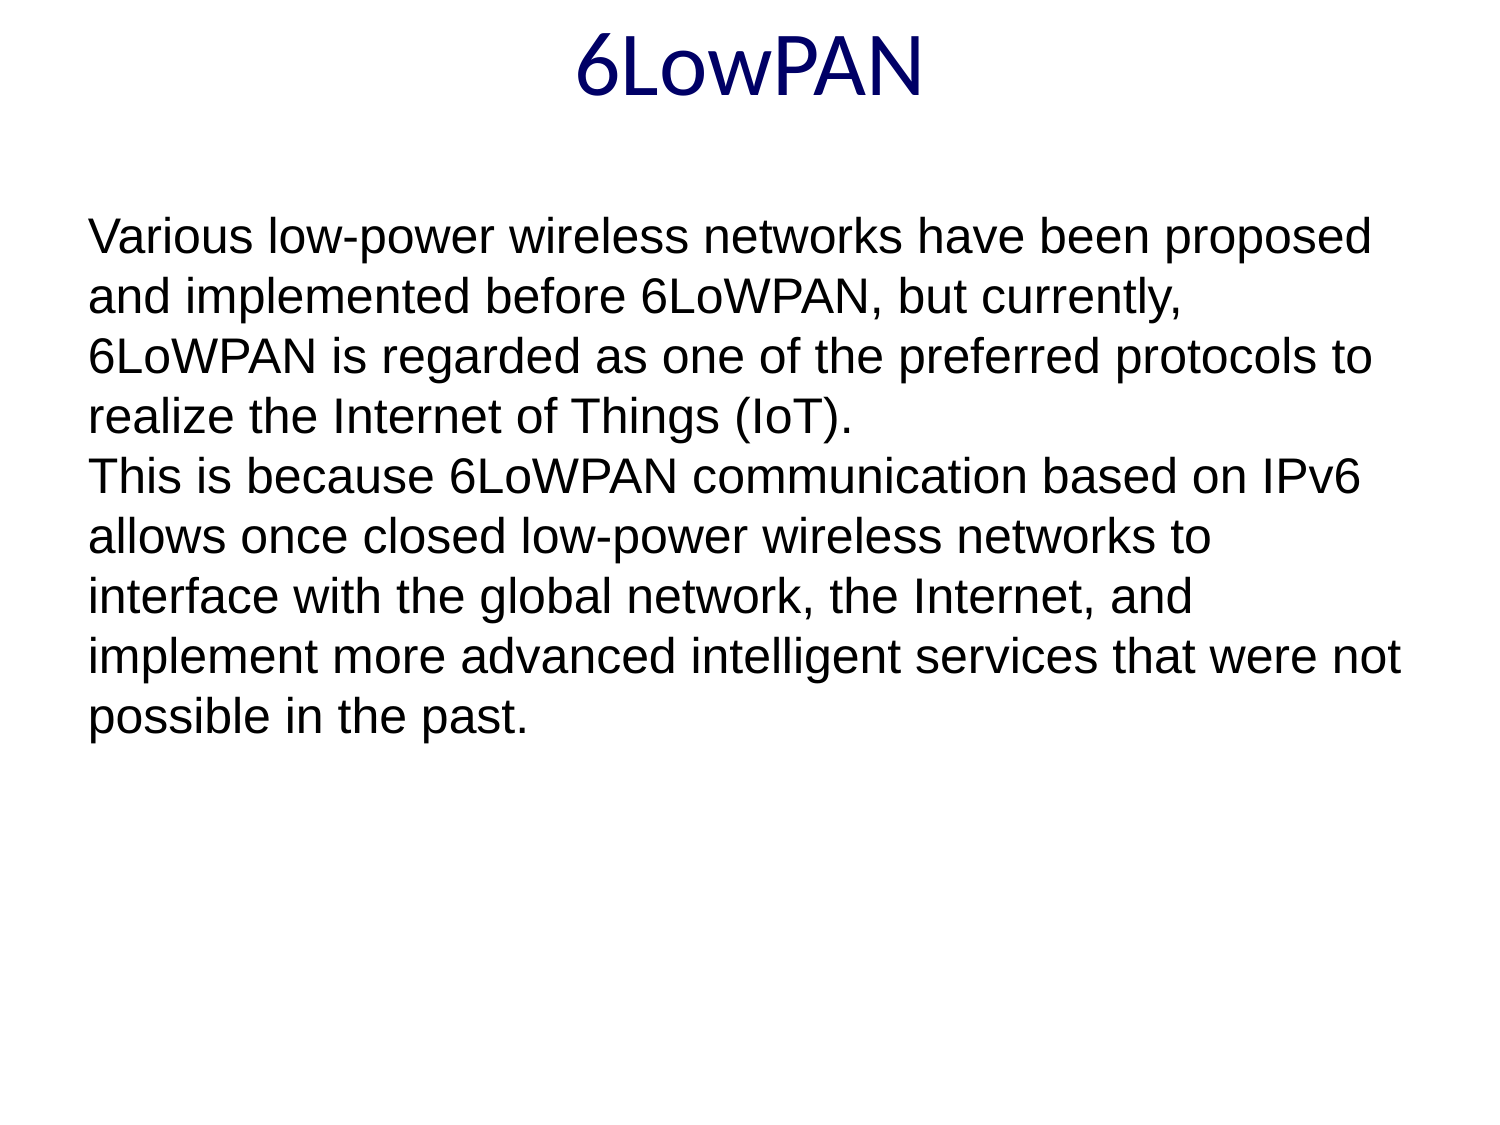

6LowPAN
Various low-power wireless networks have been proposed and implemented before 6LoWPAN, but currently, 6LoWPAN is regarded as one of the preferred protocols to realize the Internet of Things (IoT).
This is because 6LoWPAN communication based on IPv6 allows once closed low-power wireless networks to interface with the global network, the Internet, and implement more advanced intelligent services that were not possible in the past.